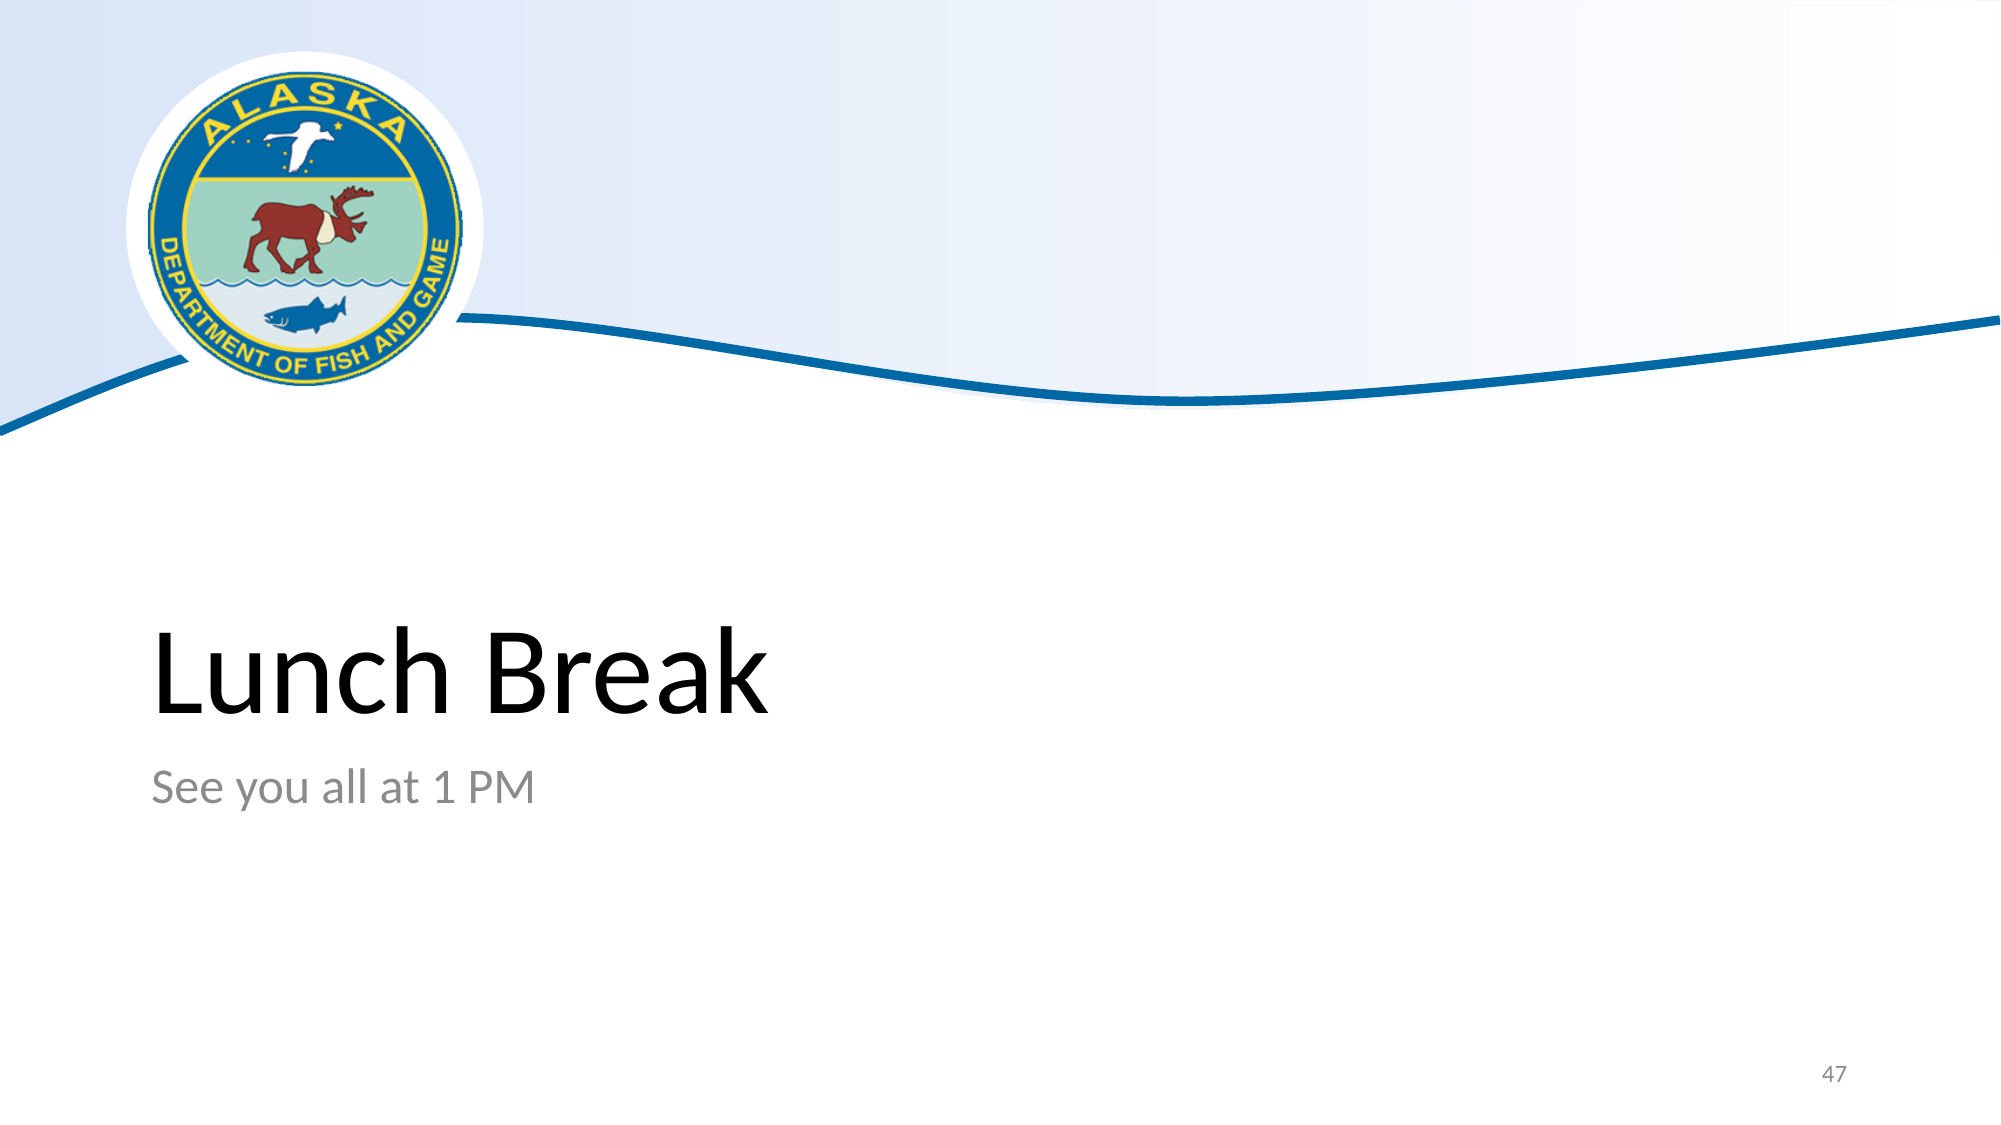

# Lunch Break
See you all at 1 PM
47